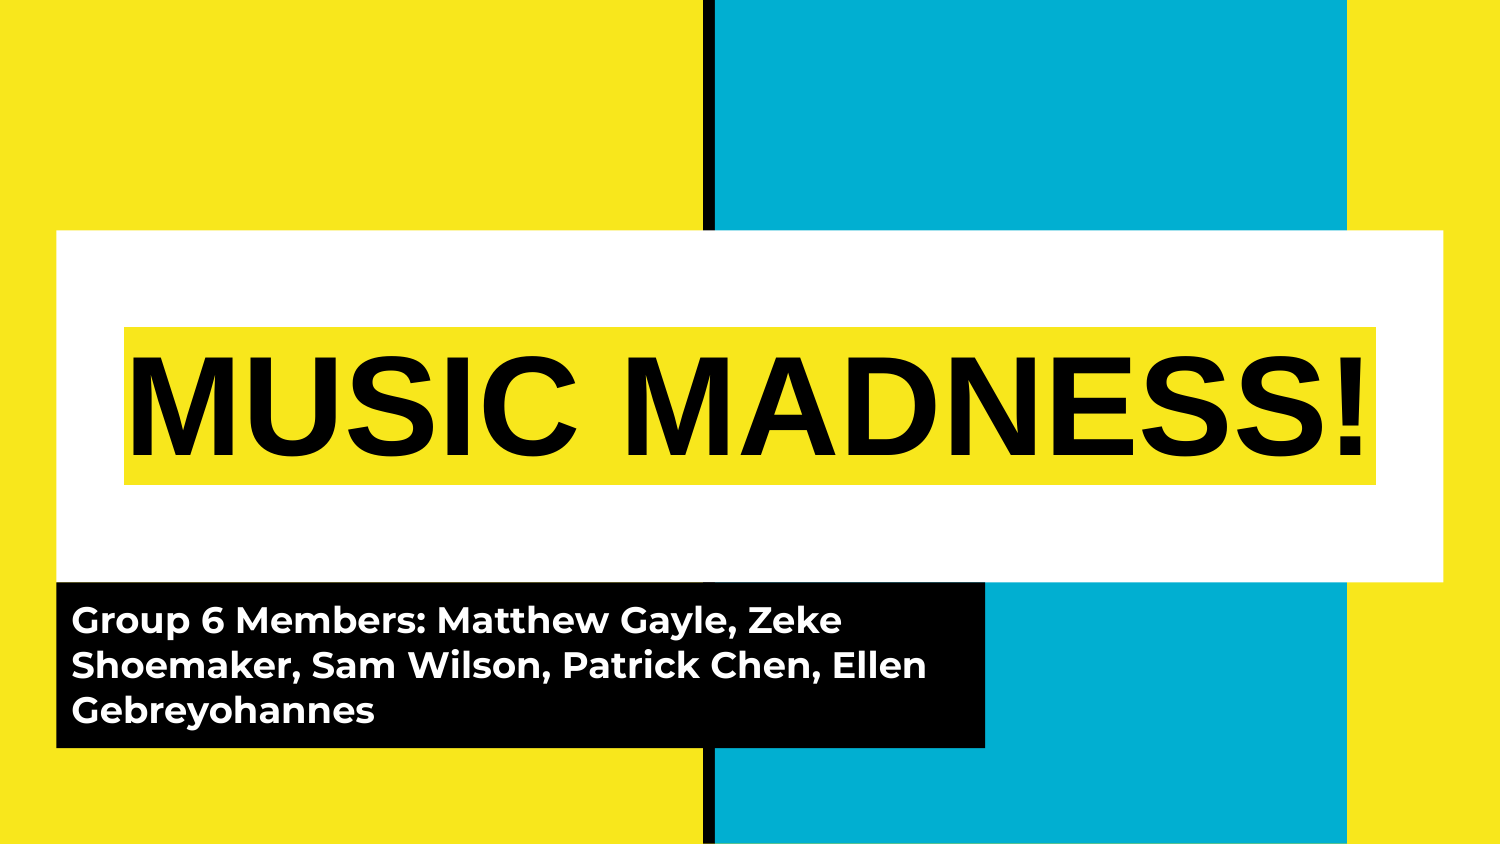

# MUSIC MADNESS!
Group 6 Members: Matthew Gayle, Zeke Shoemaker, Sam Wilson, Patrick Chen, Ellen Gebreyohannes